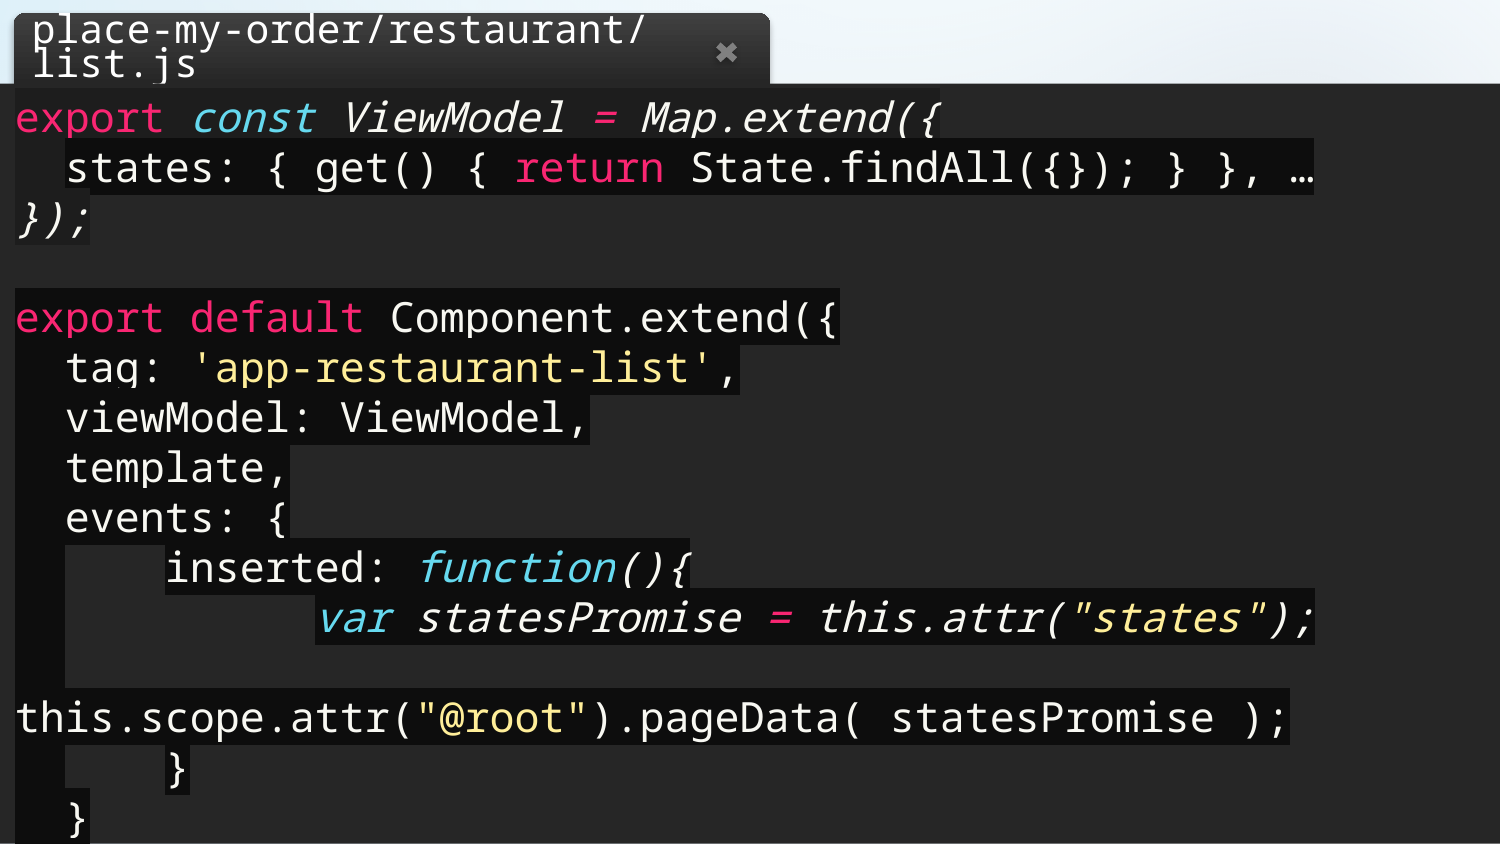

place-my-order/restaurant/list.js

export const ViewModel = Map.extend({
  states: { get() { return State.findAll({}); } }, …
});

export default Component.extend({
  tag: 'app-restaurant-list',
  viewModel: ViewModel,
  template,
  events: {
  	inserted: function(){
  		var statesPromise = this.attr("states");
  		this.scope.attr("@root").pageData( statesPromise );
  	}
  }
});